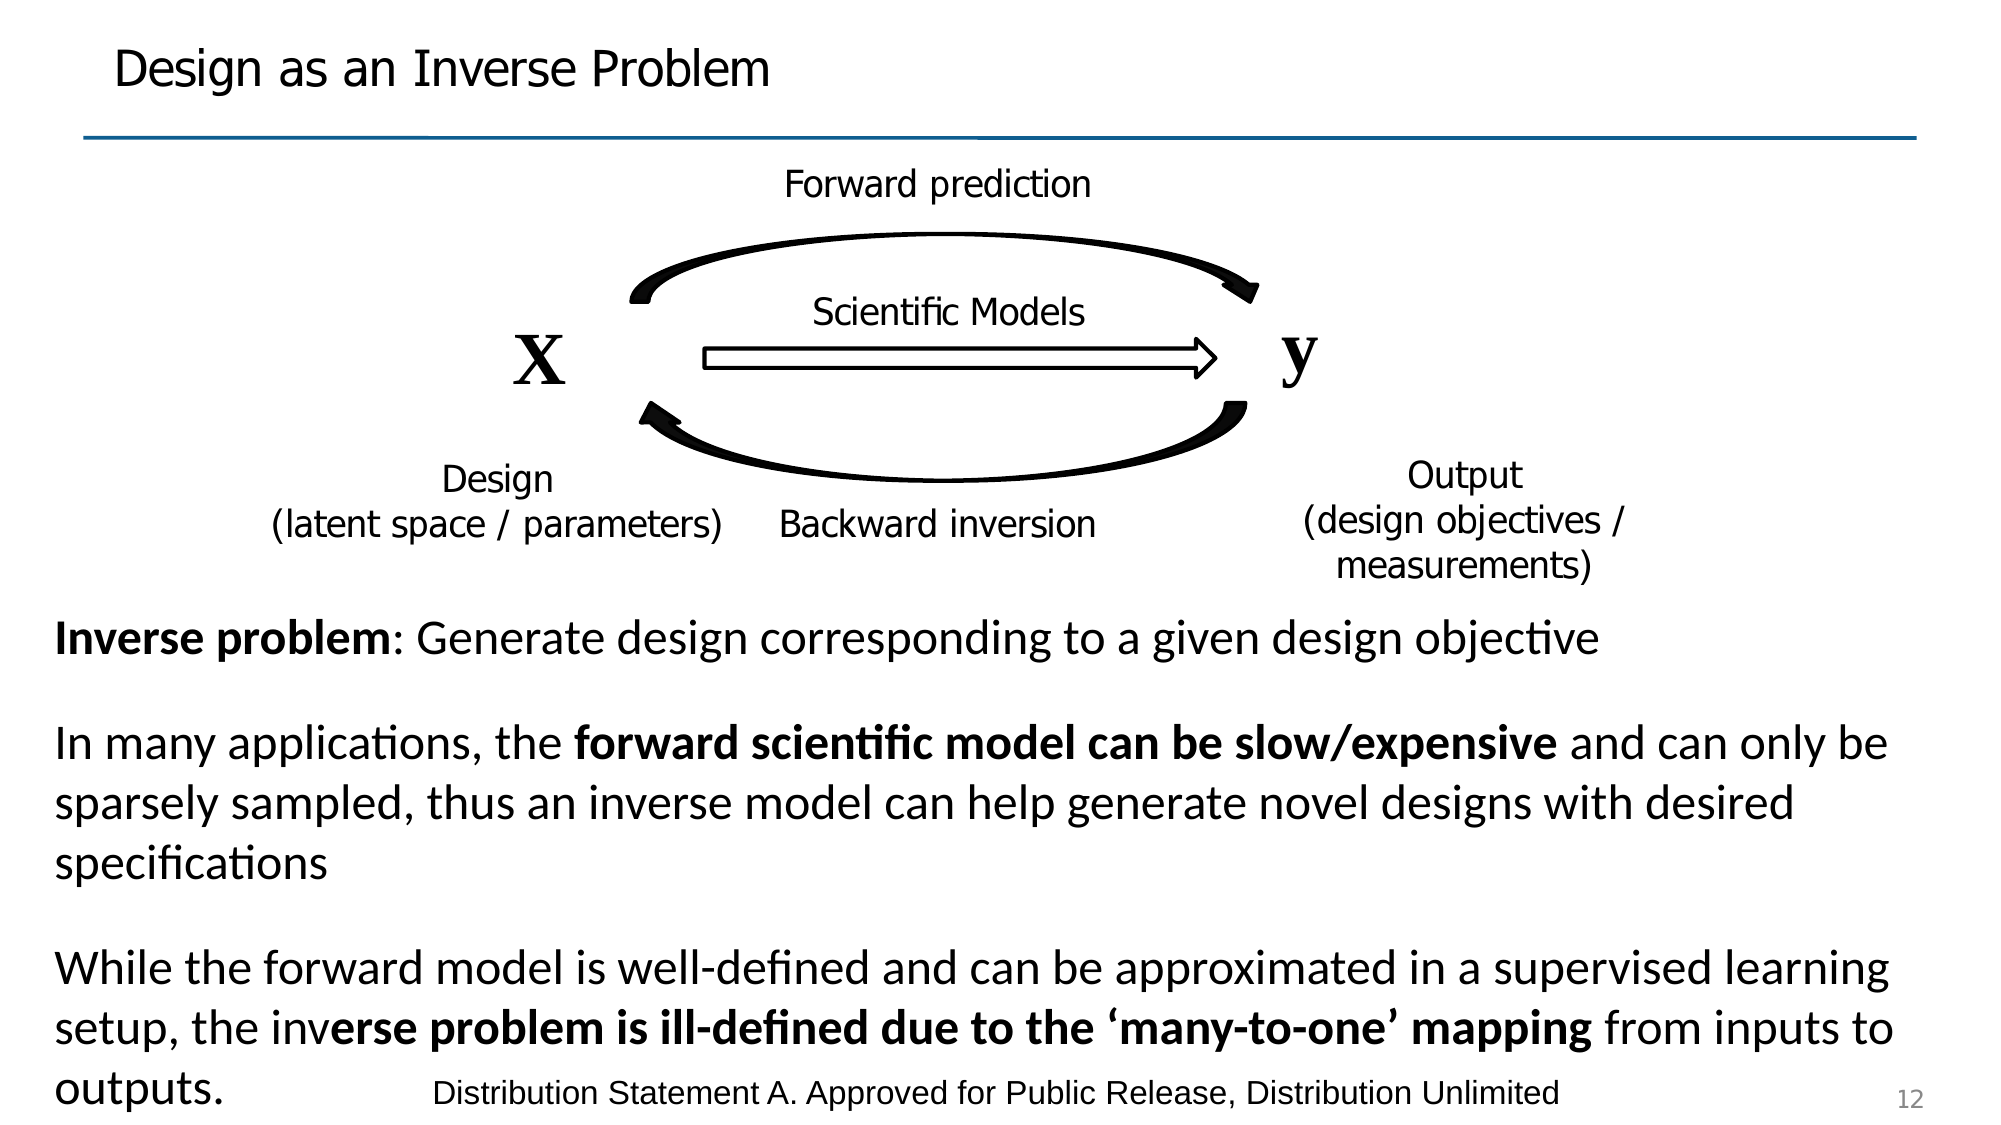

# Design as an Inverse Problem
Forward prediction

y
Output
(design objectives / measurements)
X
Design
(latent space / parameters)

Backward inversion
Scientific Models

Inverse problem: Generate design corresponding to a given design objective

In many applications, the forward scientific model can be slow/expensive and can only be sparsely sampled, thus an inverse model can help generate novel designs with desired specifications

While the forward model is well-defined and can be approximated in a supervised learning setup, the inverse problem is ill-defined due to the ‘many-to-one’ mapping from inputs to outputs.
Distribution Statement A. Approved for Public Release, Distribution Unlimited
12